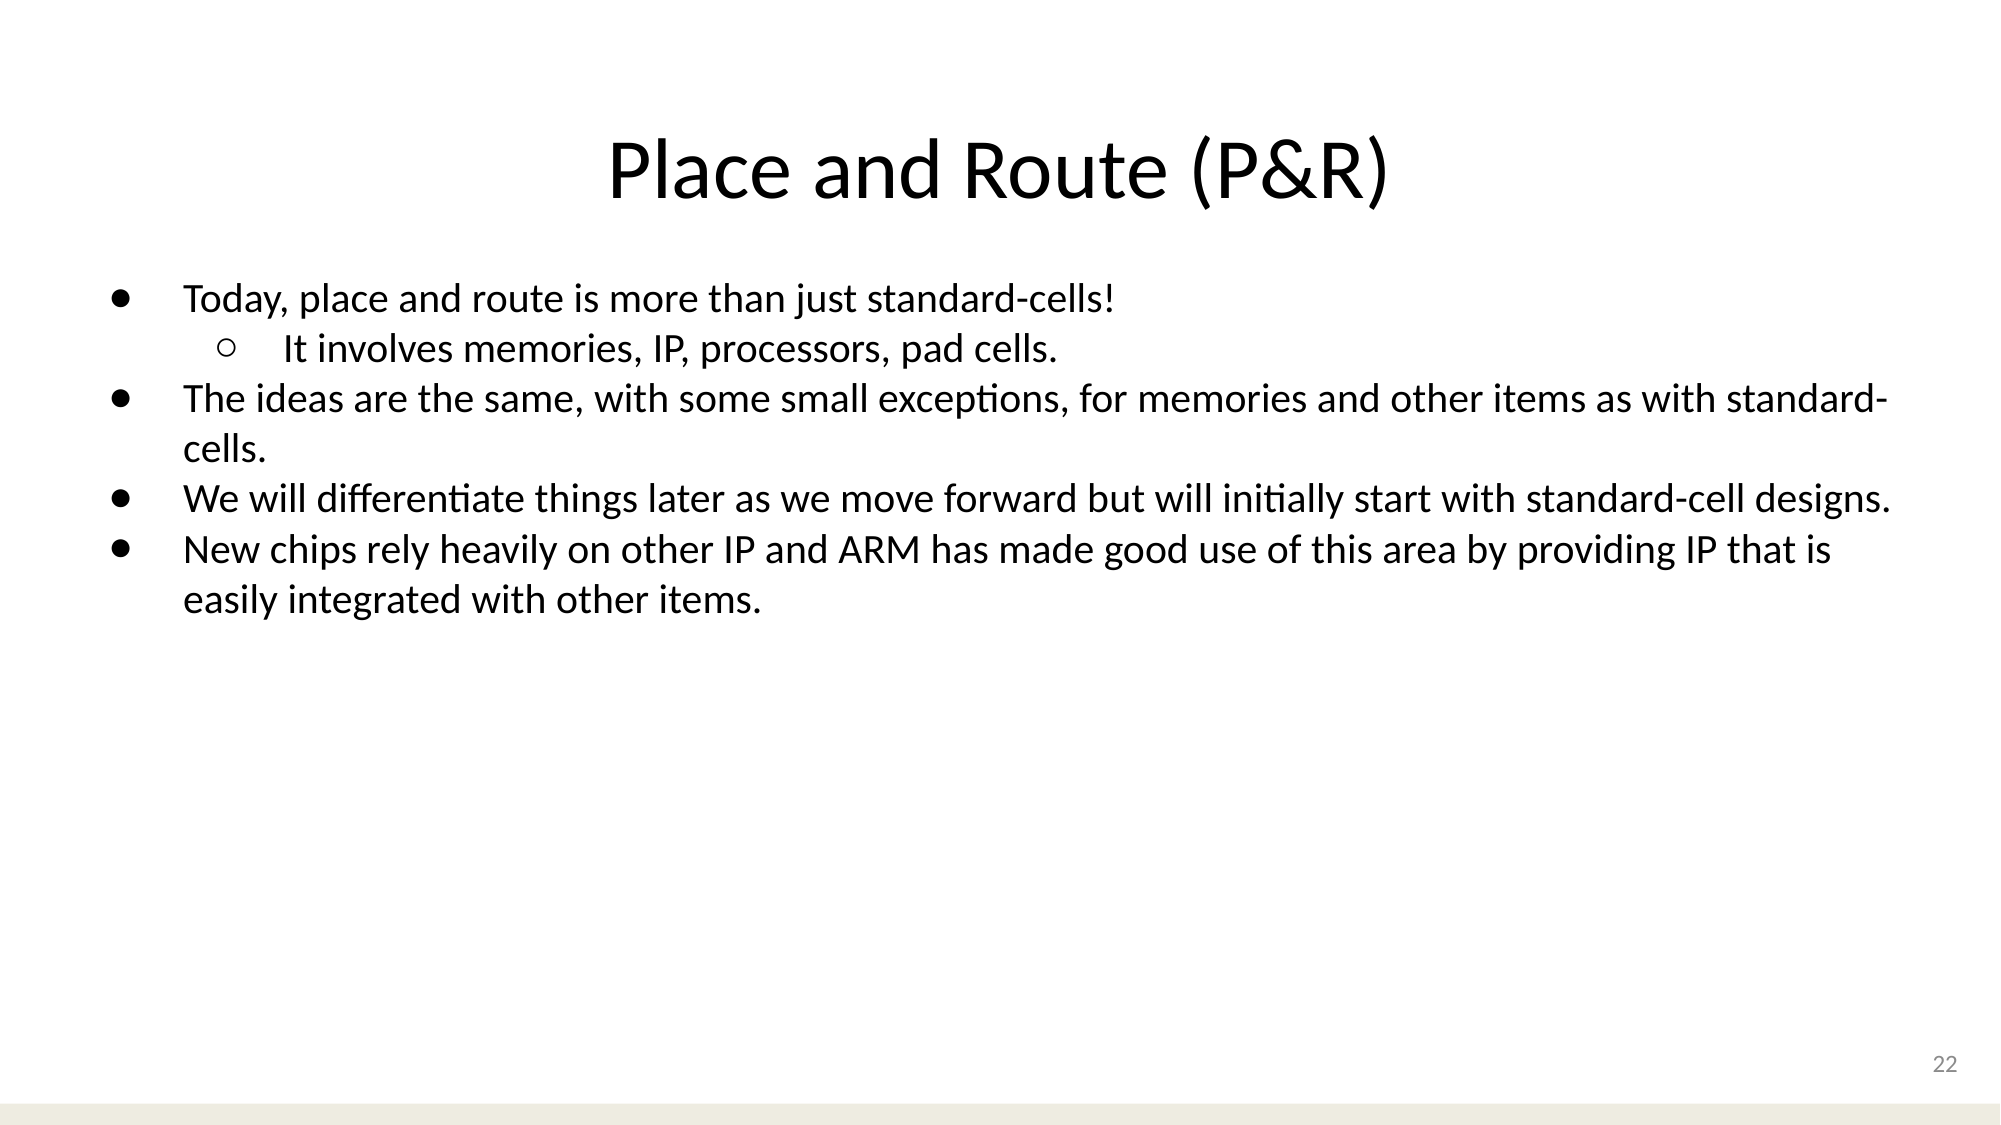

# Place and Route (P&R)
Today, place and route is more than just standard-cells!
It involves memories, IP, processors, pad cells.
The ideas are the same, with some small exceptions, for memories and other items as with standard-cells.
We will differentiate things later as we move forward but will initially start with standard-cell designs.
New chips rely heavily on other IP and ARM has made good use of this area by providing IP that is easily integrated with other items.

22